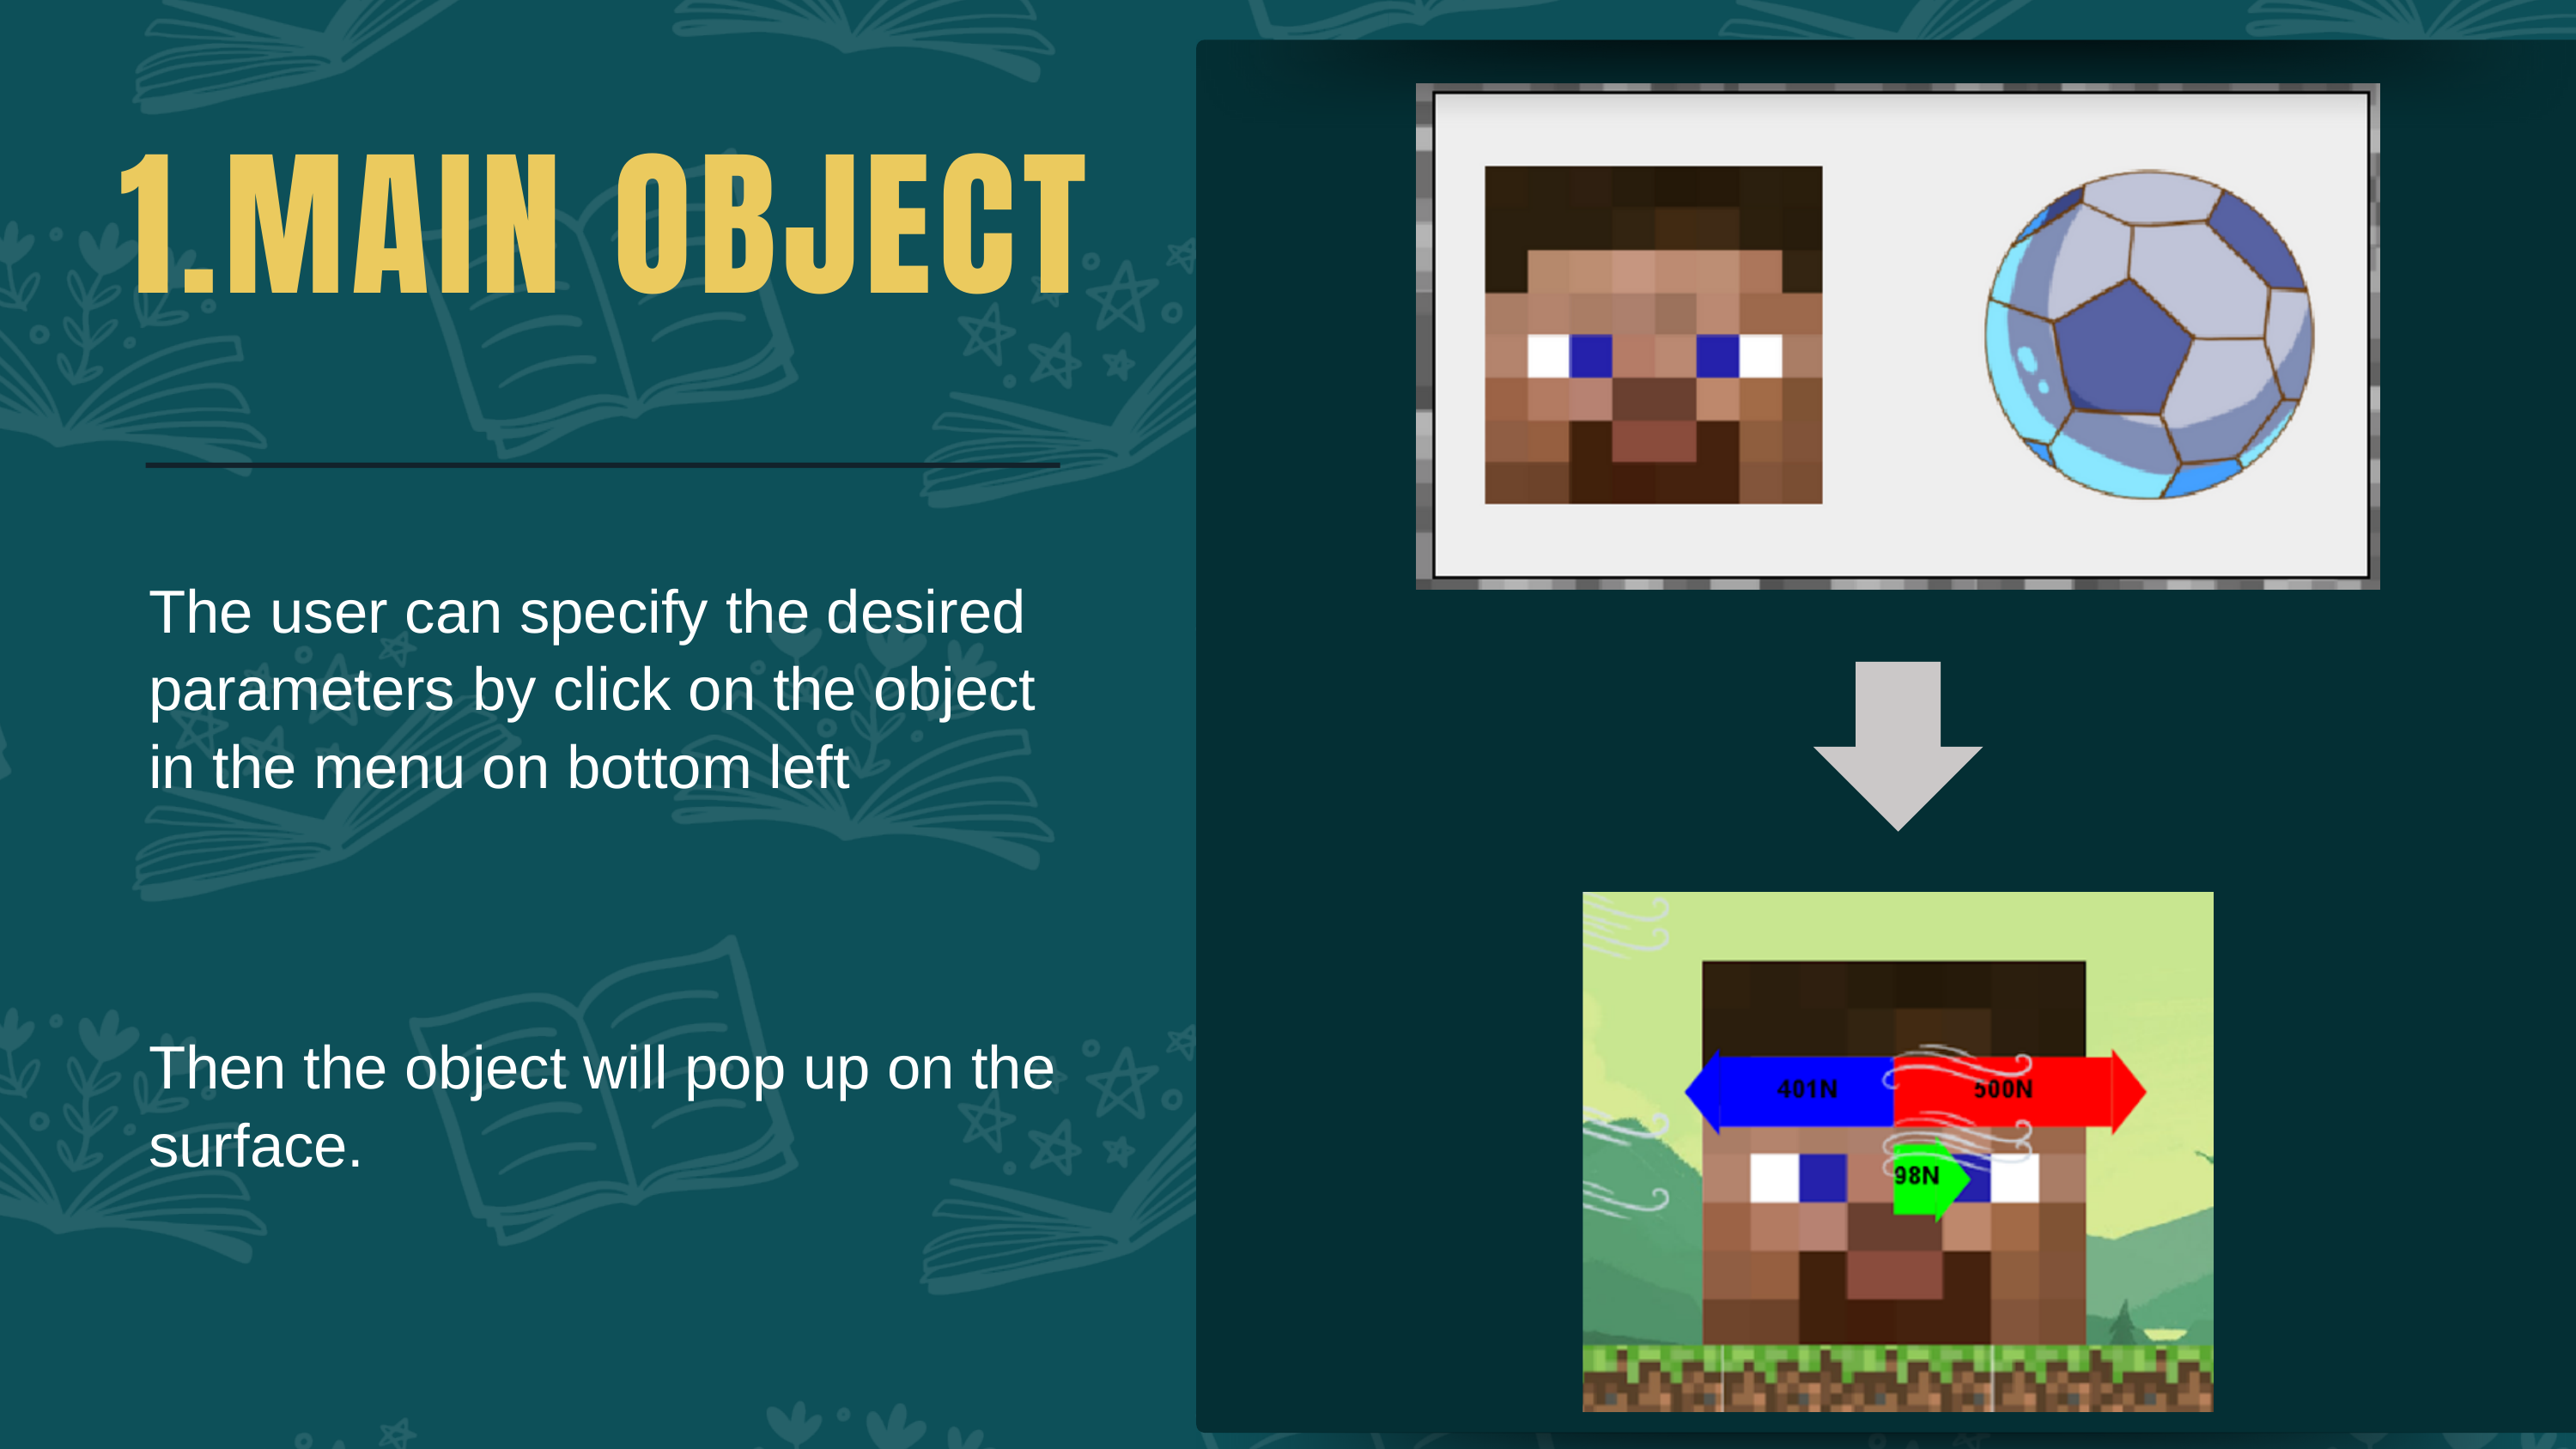

1.MAIN OBJECT

The user can specify the desired parameters by click on the object in the menu on bottom left

Then the object will pop up on the surface.